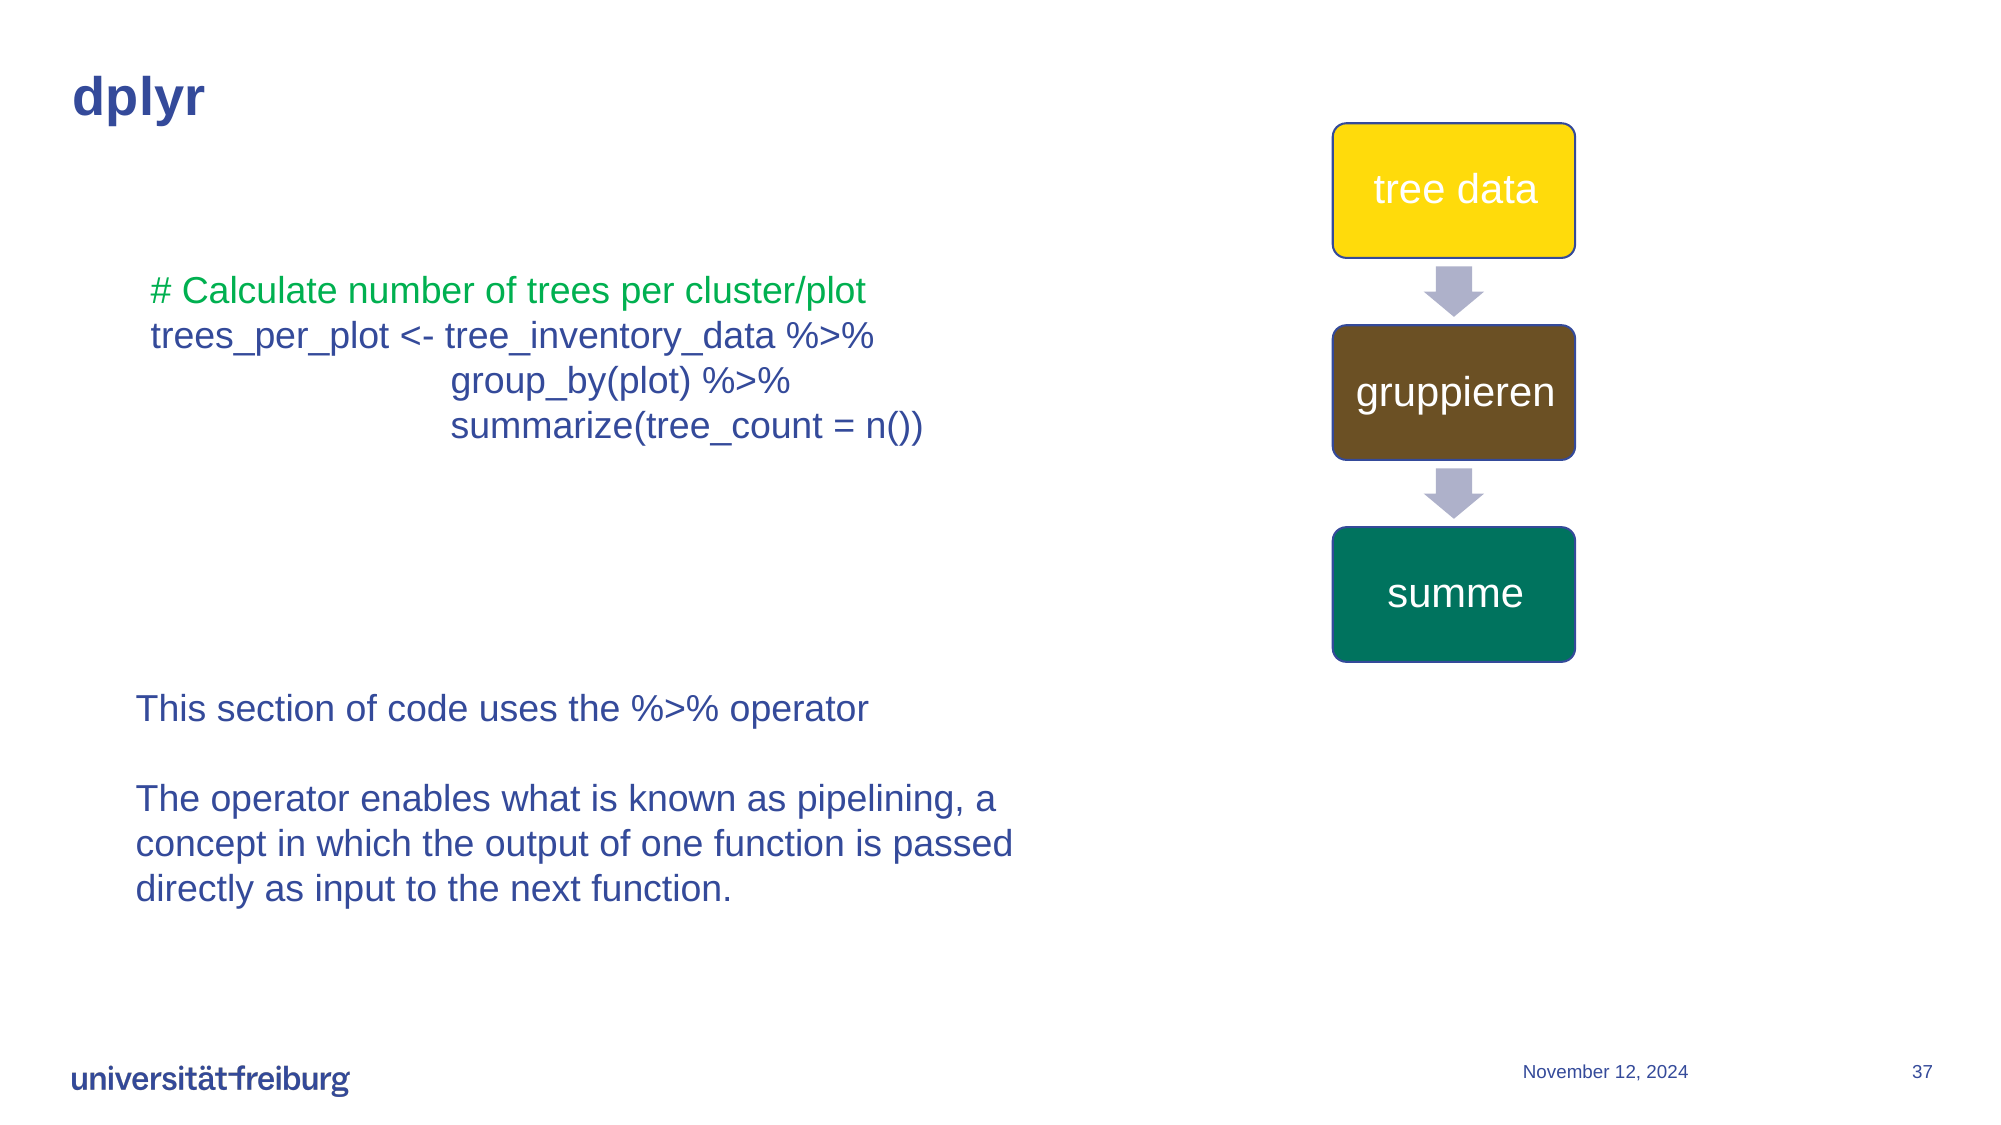

# dplyr
tree data

gruppieren

summe
# Calculate number of trees per cluster/plot
trees_per_plot <- tree_inventory_data %>%
		group_by(plot) %>%
		summarize(tree_count = n())
This section of code uses the %>% operator

The operator enables what is known as pipelining, a concept in which the output of one function is passed directly as input to the next function.
November 12, 2024
37